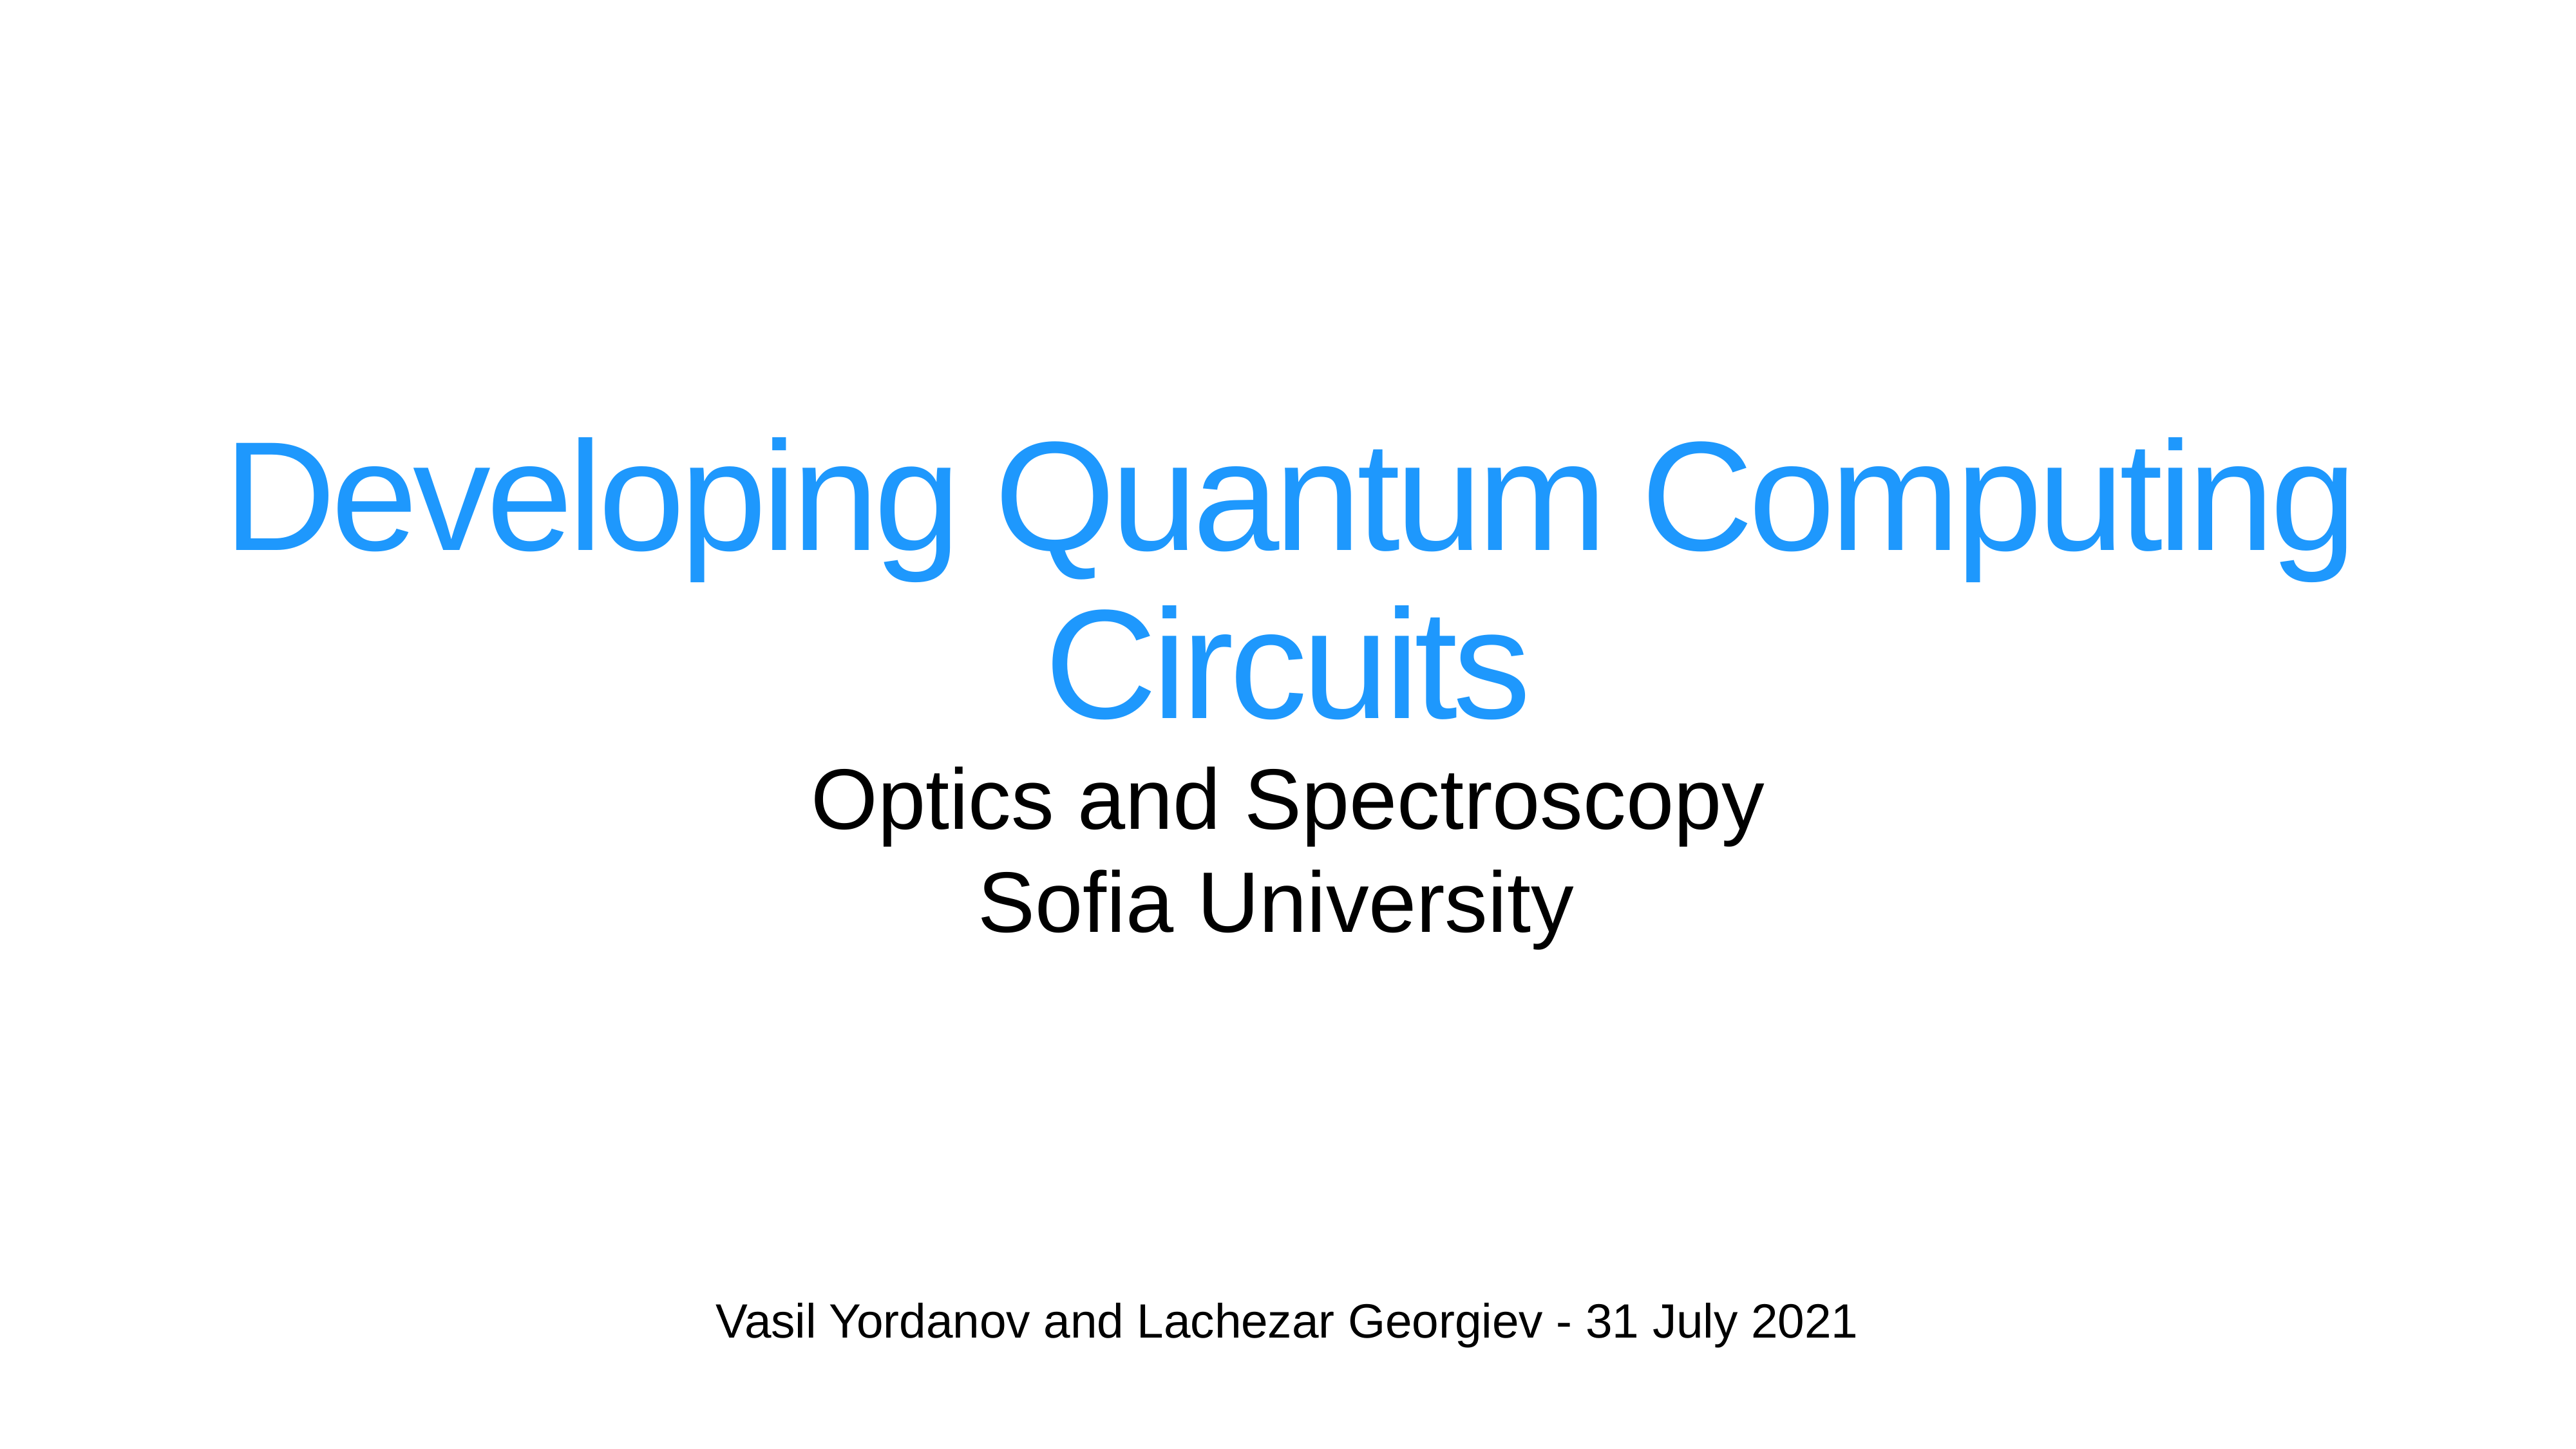

# Developing Quantum Computing Circuits
Optics and Spectroscopy
Sofia University
Vasil Yordanov and Lachezar Georgiev - 31 July 2021